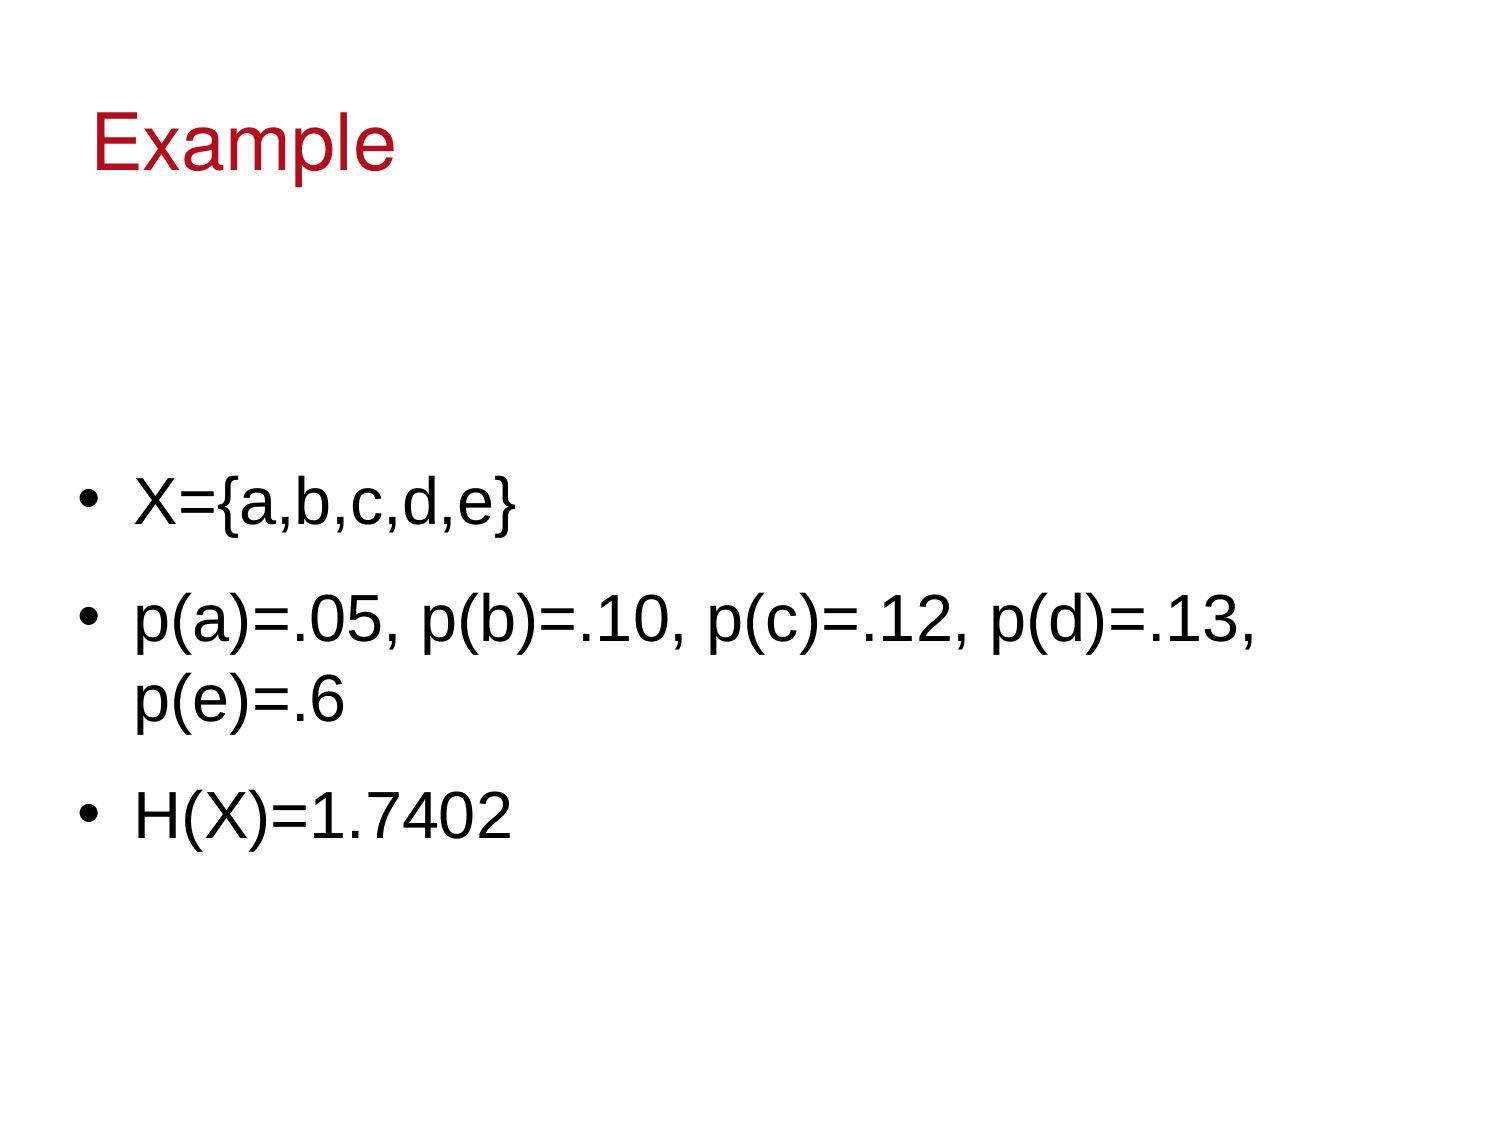

# Example
X={a,b,c,d,e}
p(a)=.05, p(b)=.10, p(c)=.12, p(d)=.13, p(e)=.6
H(X)=1.7402